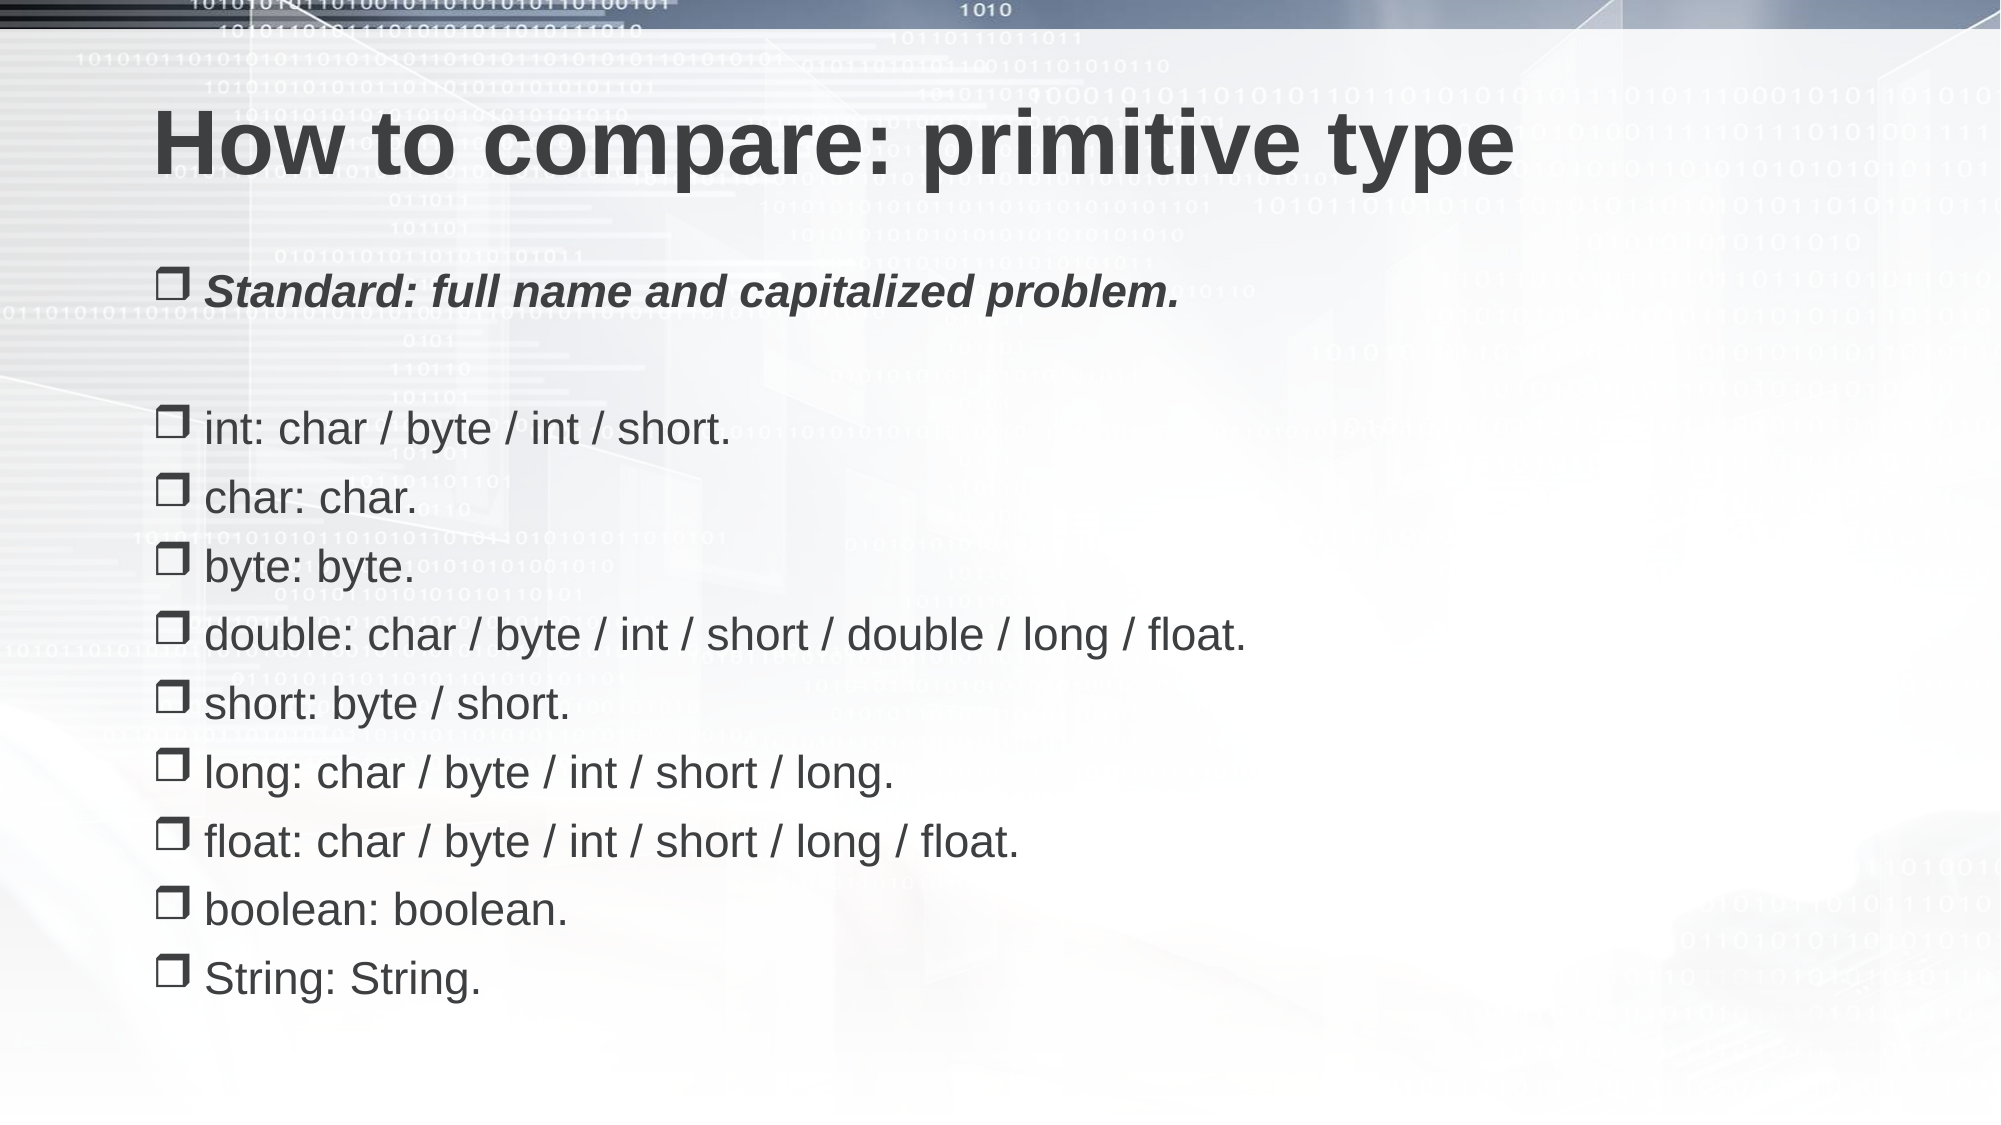

# How to compare: primitive type
Standard: full name and capitalized problem.

int: char / byte / int / short.
char: char.
byte: byte.
double: char / byte / int / short / double / long / float.
short: byte / short.
long: char / byte / int / short / long.
float: char / byte / int / short / long / float.
boolean: boolean.
String: String.